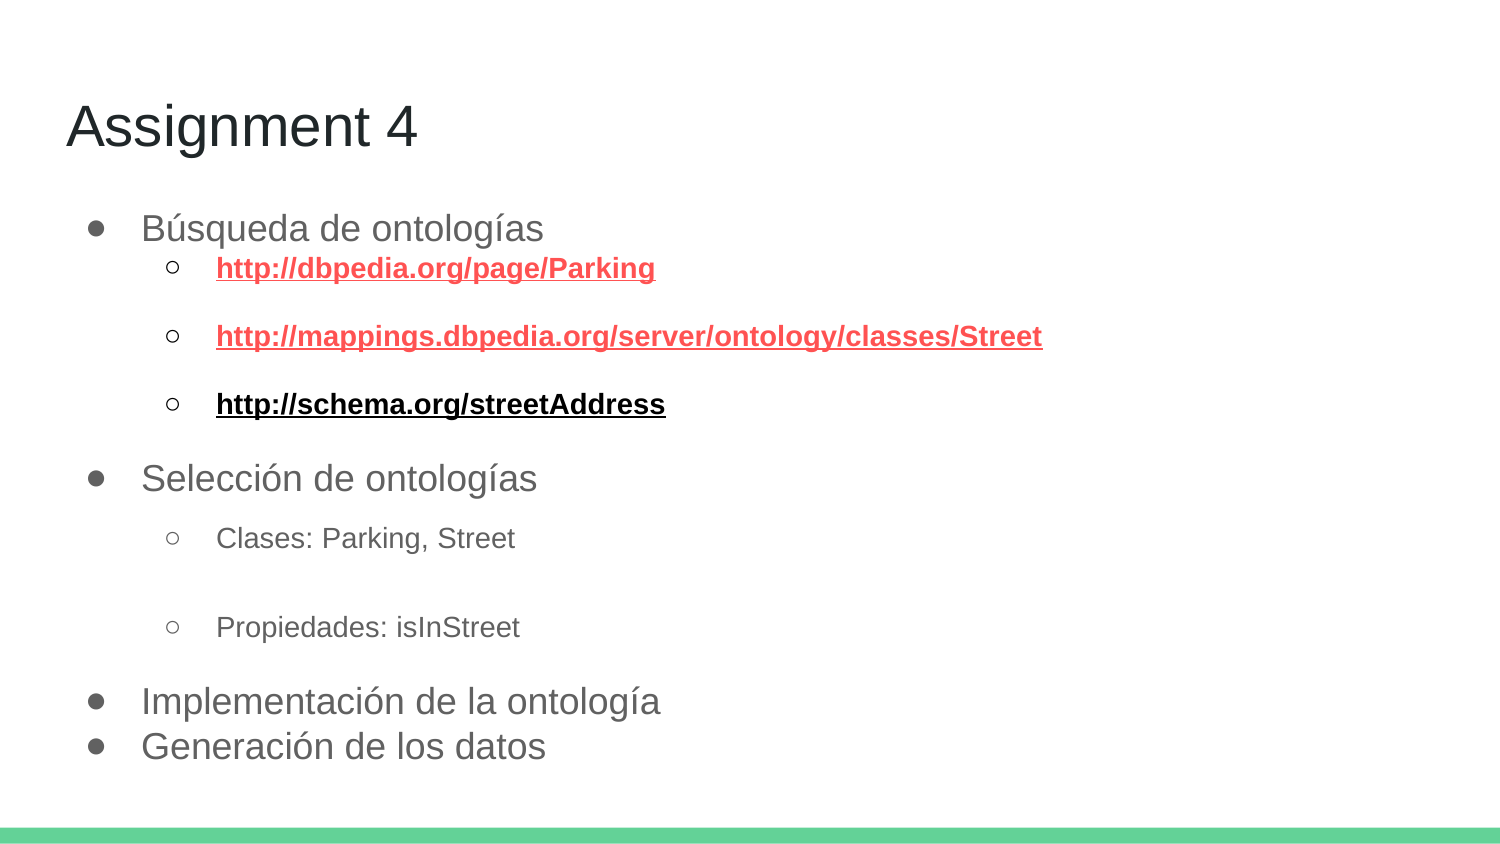

# Assignment 4
Búsqueda de ontologías
http://dbpedia.org/page/Parking
http://mappings.dbpedia.org/server/ontology/classes/Street
http://schema.org/streetAddress
Selección de ontologías
Clases: Parking, Street
Propiedades: isInStreet
Implementación de la ontología
Generación de los datos